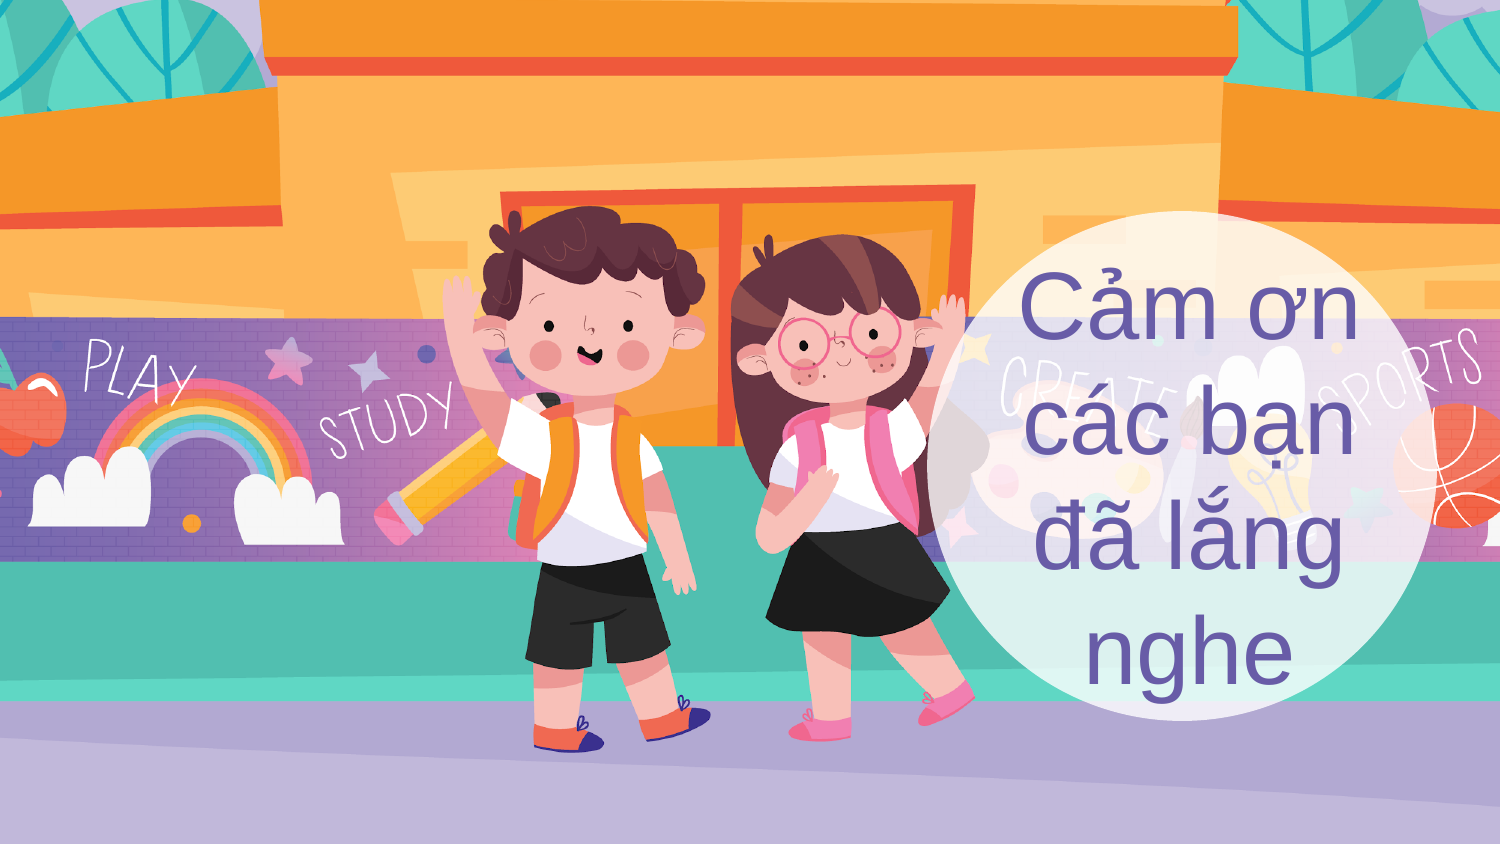

# Cảm ơn các bạn đã lắng nghe